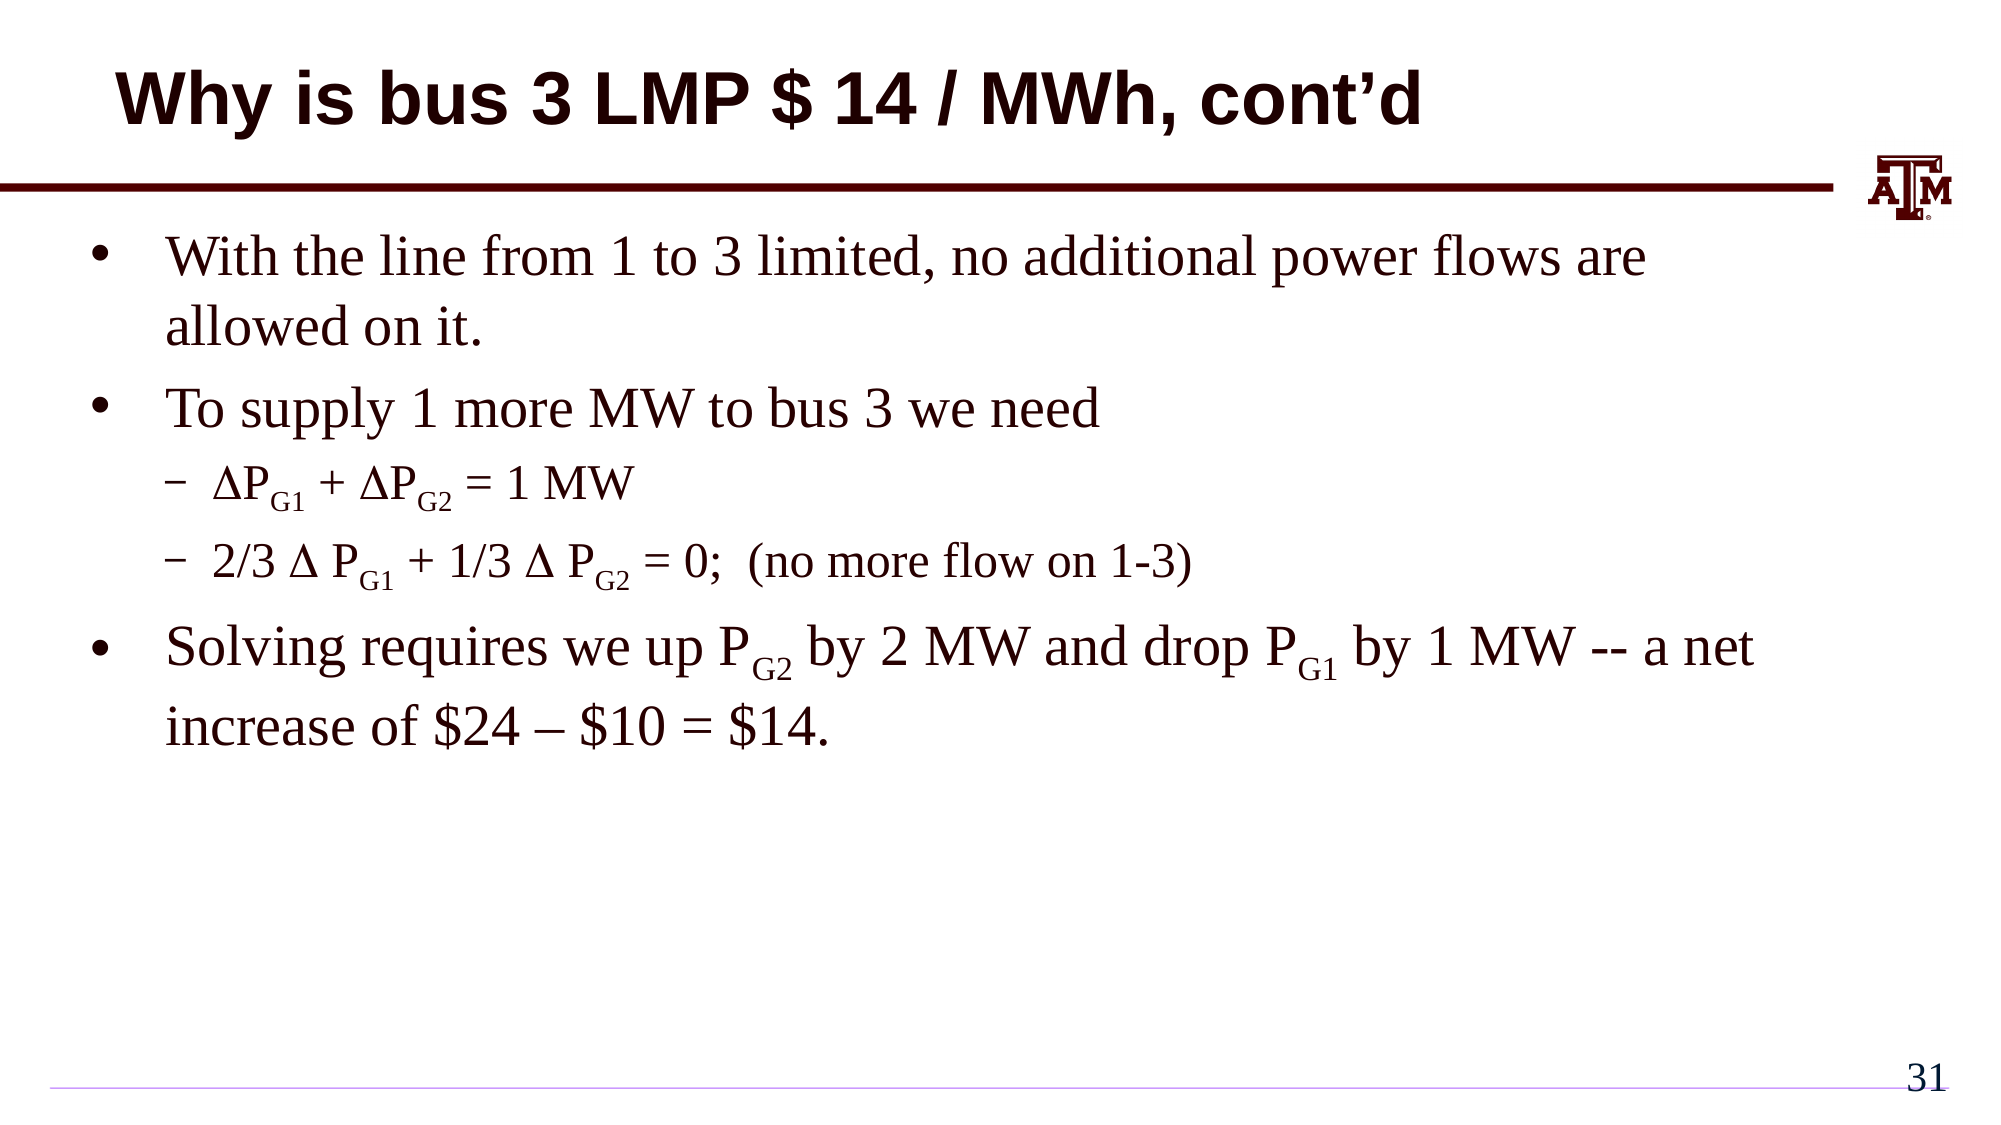

# Why is bus 3 LMP $ 14 / MWh, cont’d
With the line from 1 to 3 limited, no additional power flows are allowed on it.
To supply 1 more MW to bus 3 we need
ΔPG1 + ΔPG2 = 1 MW
2/3 Δ PG1 + 1/3 Δ PG2 = 0;  (no more flow on 1-3)
Solving requires we up PG2 by 2 MW and drop PG1 by 1 MW -- a net increase of $24 – $10 = $14.
31